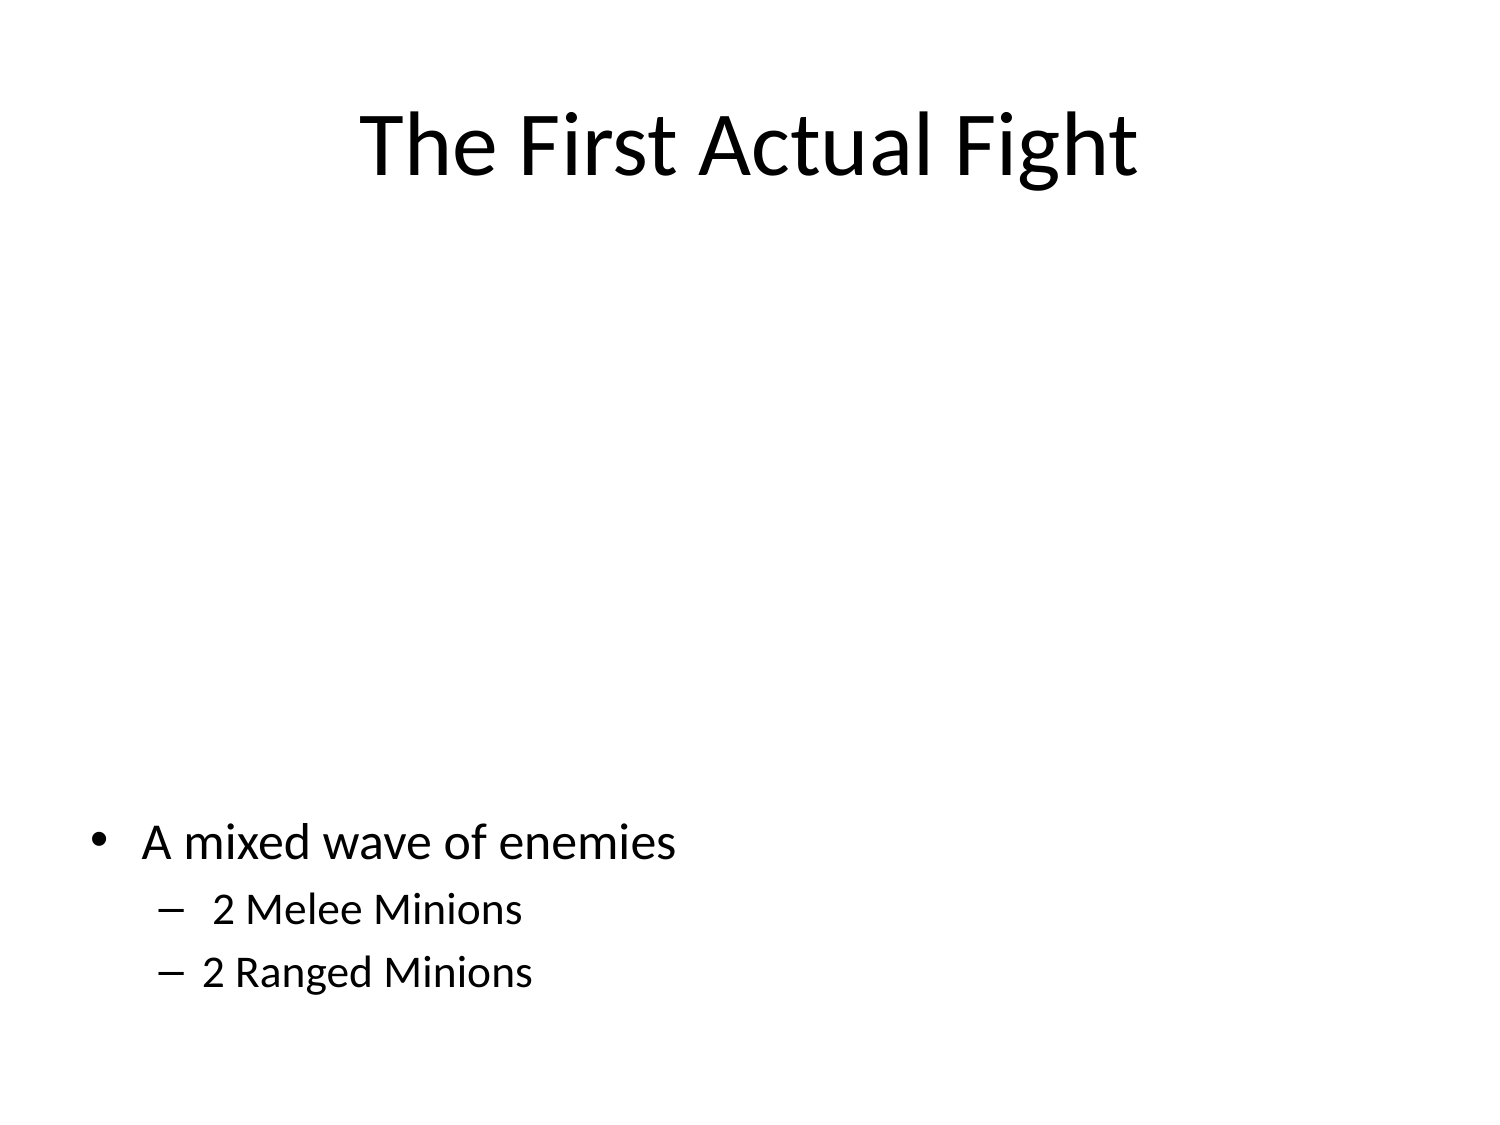

# The First Actual Fight
A mixed wave of enemies
 2 Melee Minions
2 Ranged Minions